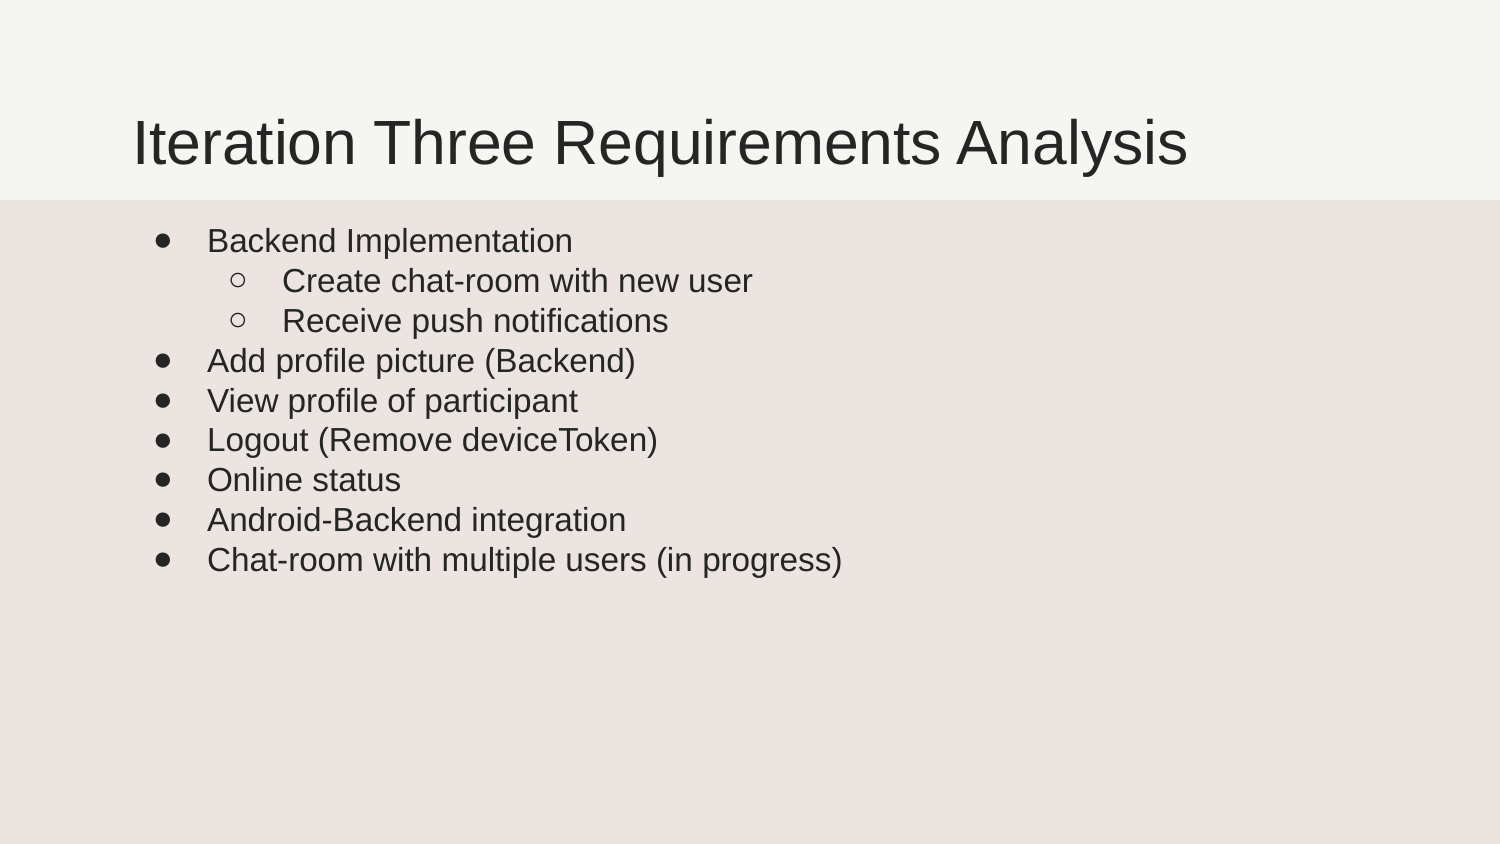

# Iteration Three Requirements Analysis
Backend Implementation
Create chat-room with new user
Receive push notifications
Add profile picture (Backend)
View profile of participant
Logout (Remove deviceToken)
Online status
Android-Backend integration
Chat-room with multiple users (in progress)